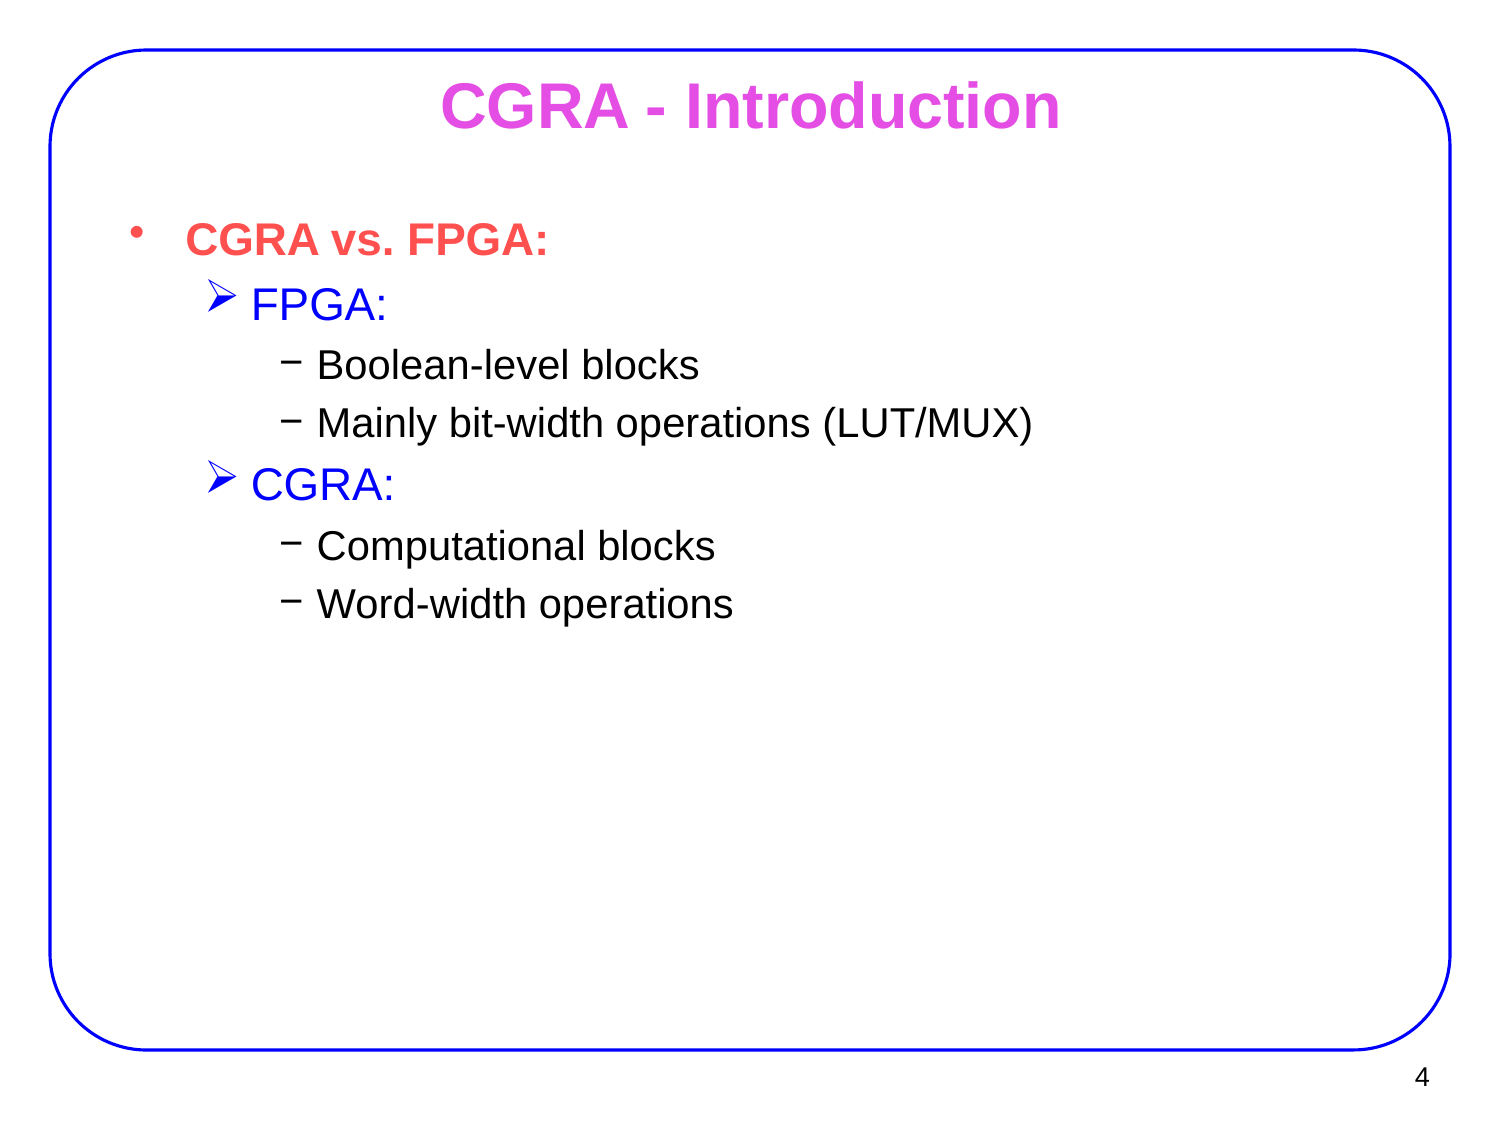

# CGRA - Introduction
CGRA vs. FPGA:
FPGA:
Boolean-level blocks
Mainly bit-width operations (LUT/MUX)
CGRA:
Computational blocks
Word-width operations
4